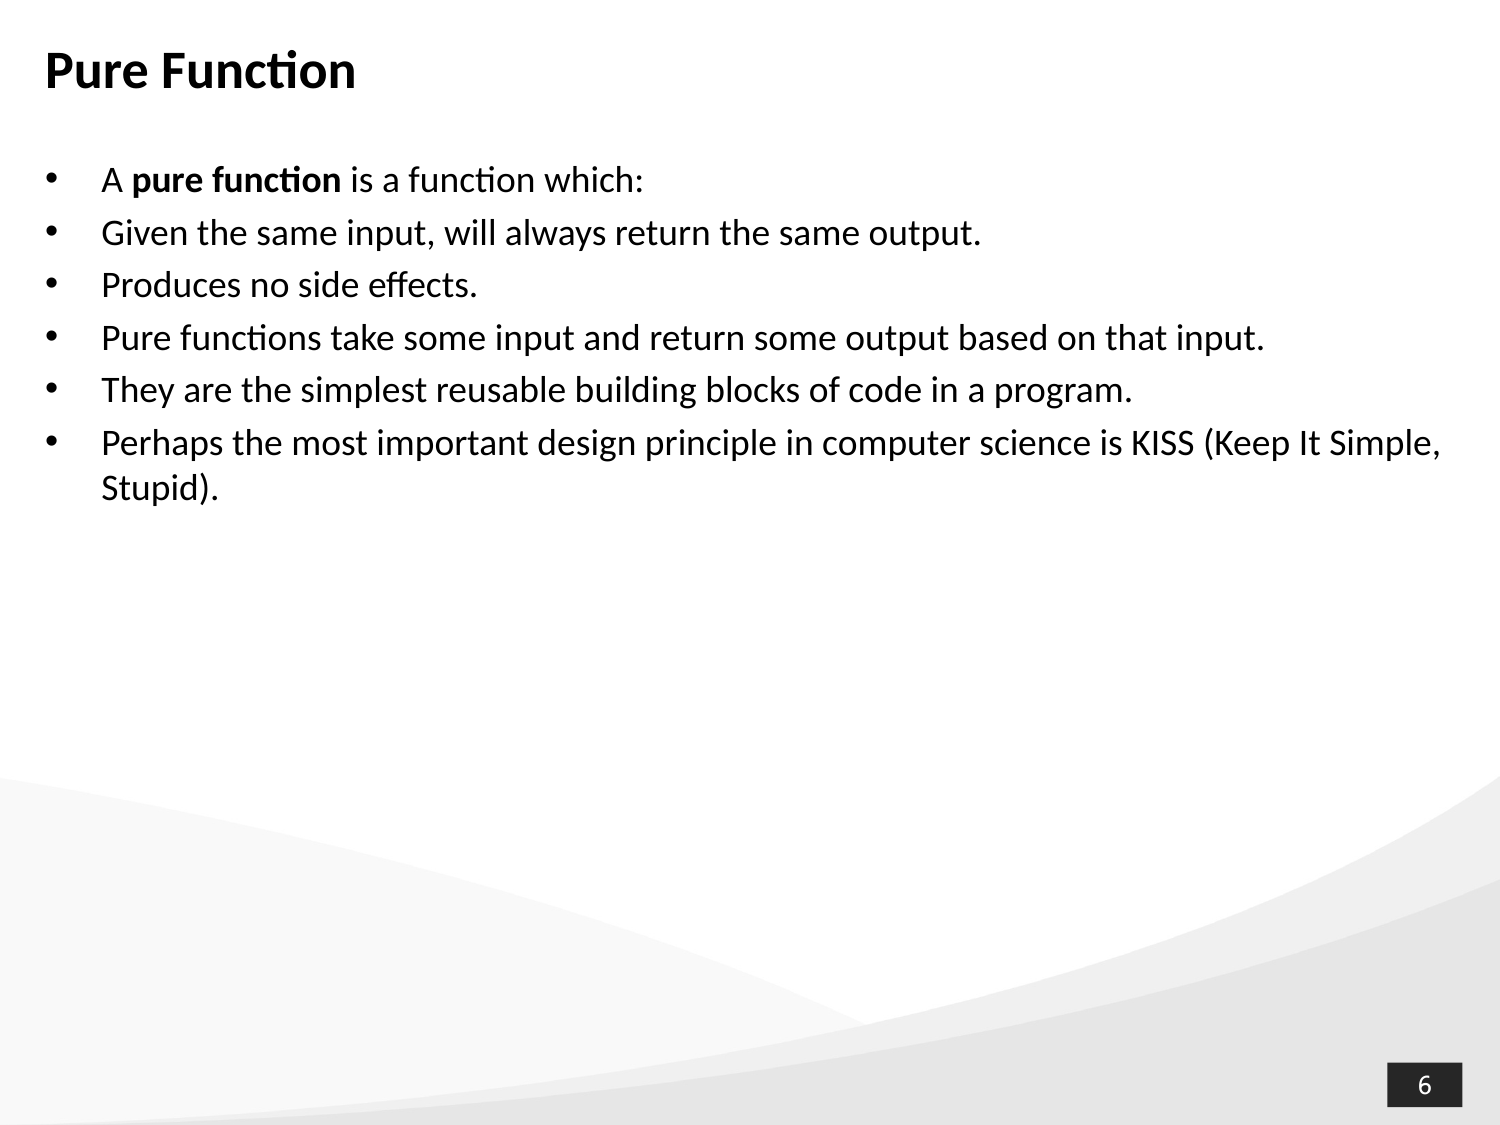

# Pure Function
A pure function is a function which:
Given the same input, will always return the same output.
Produces no side effects.
Pure functions take some input and return some output based on that input.
They are the simplest reusable building blocks of code in a program.
Perhaps the most important design principle in computer science is KISS (Keep It Simple, Stupid).